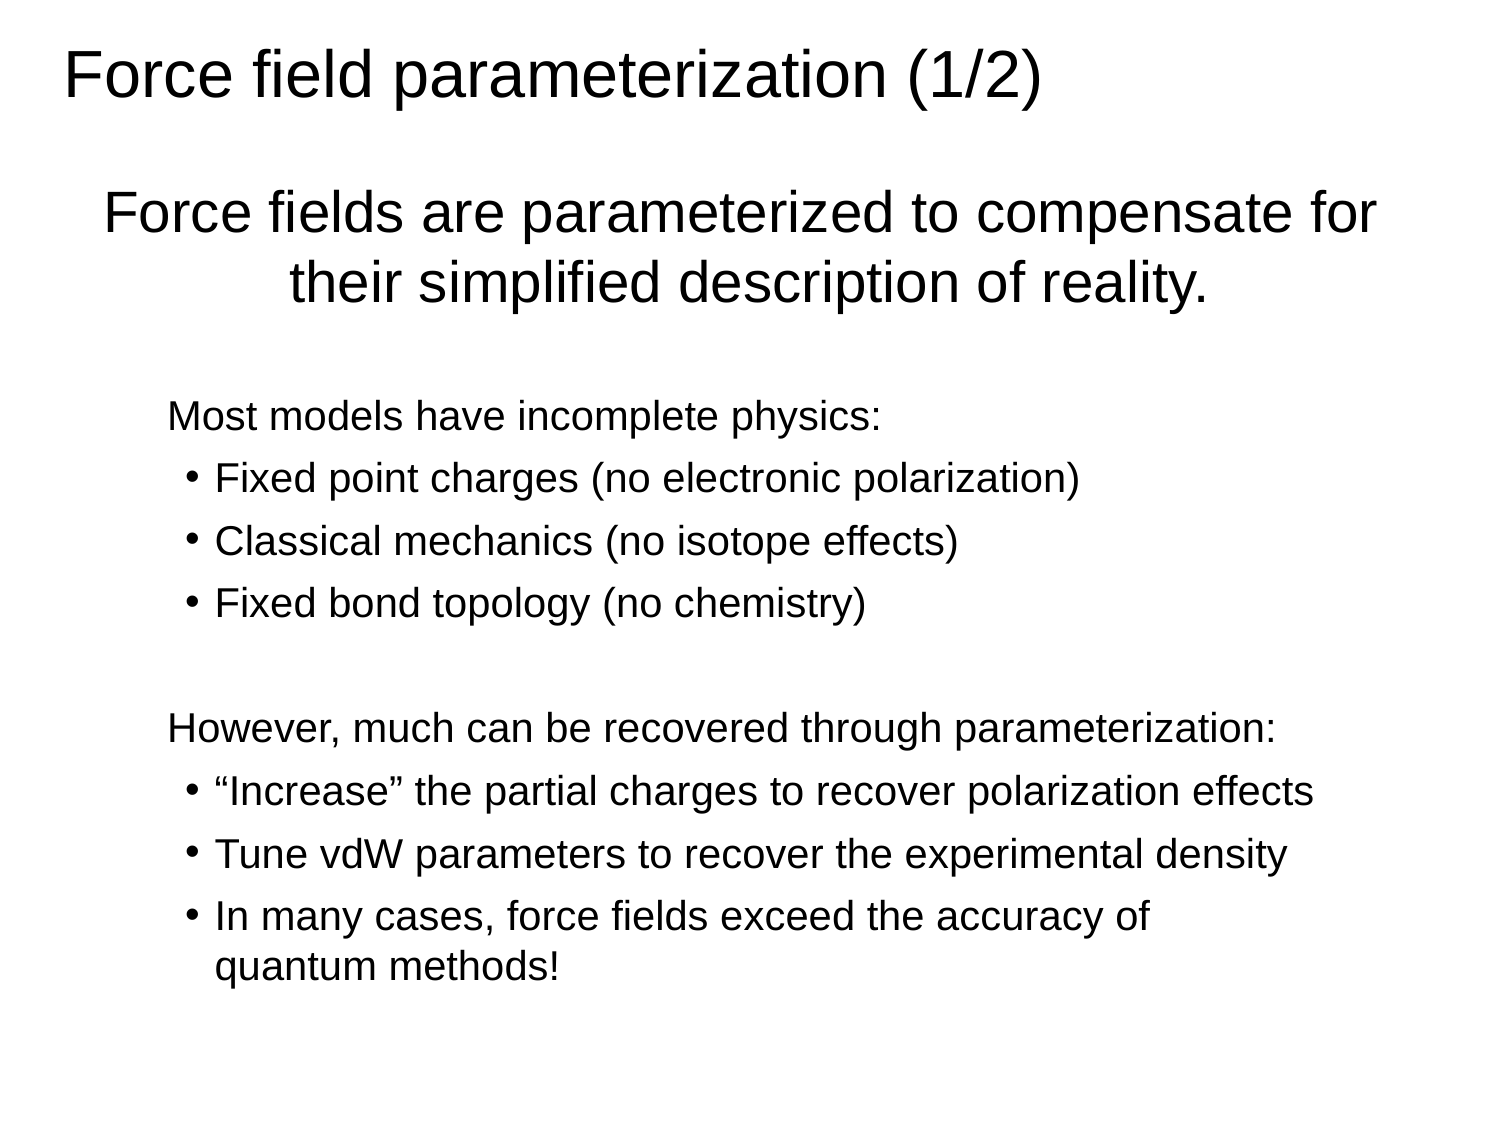

Force field parameterization (1/2)
Force fields are parameterized to compensate for
their simplified description of reality.
Most models have incomplete physics:
Fixed point charges (no electronic polarization)
Classical mechanics (no isotope effects)
Fixed bond topology (no chemistry)

However, much can be recovered through parameterization:
“Increase” the partial charges to recover polarization effects
Tune vdW parameters to recover the experimental density
In many cases, force fields exceed the accuracy of quantum methods!